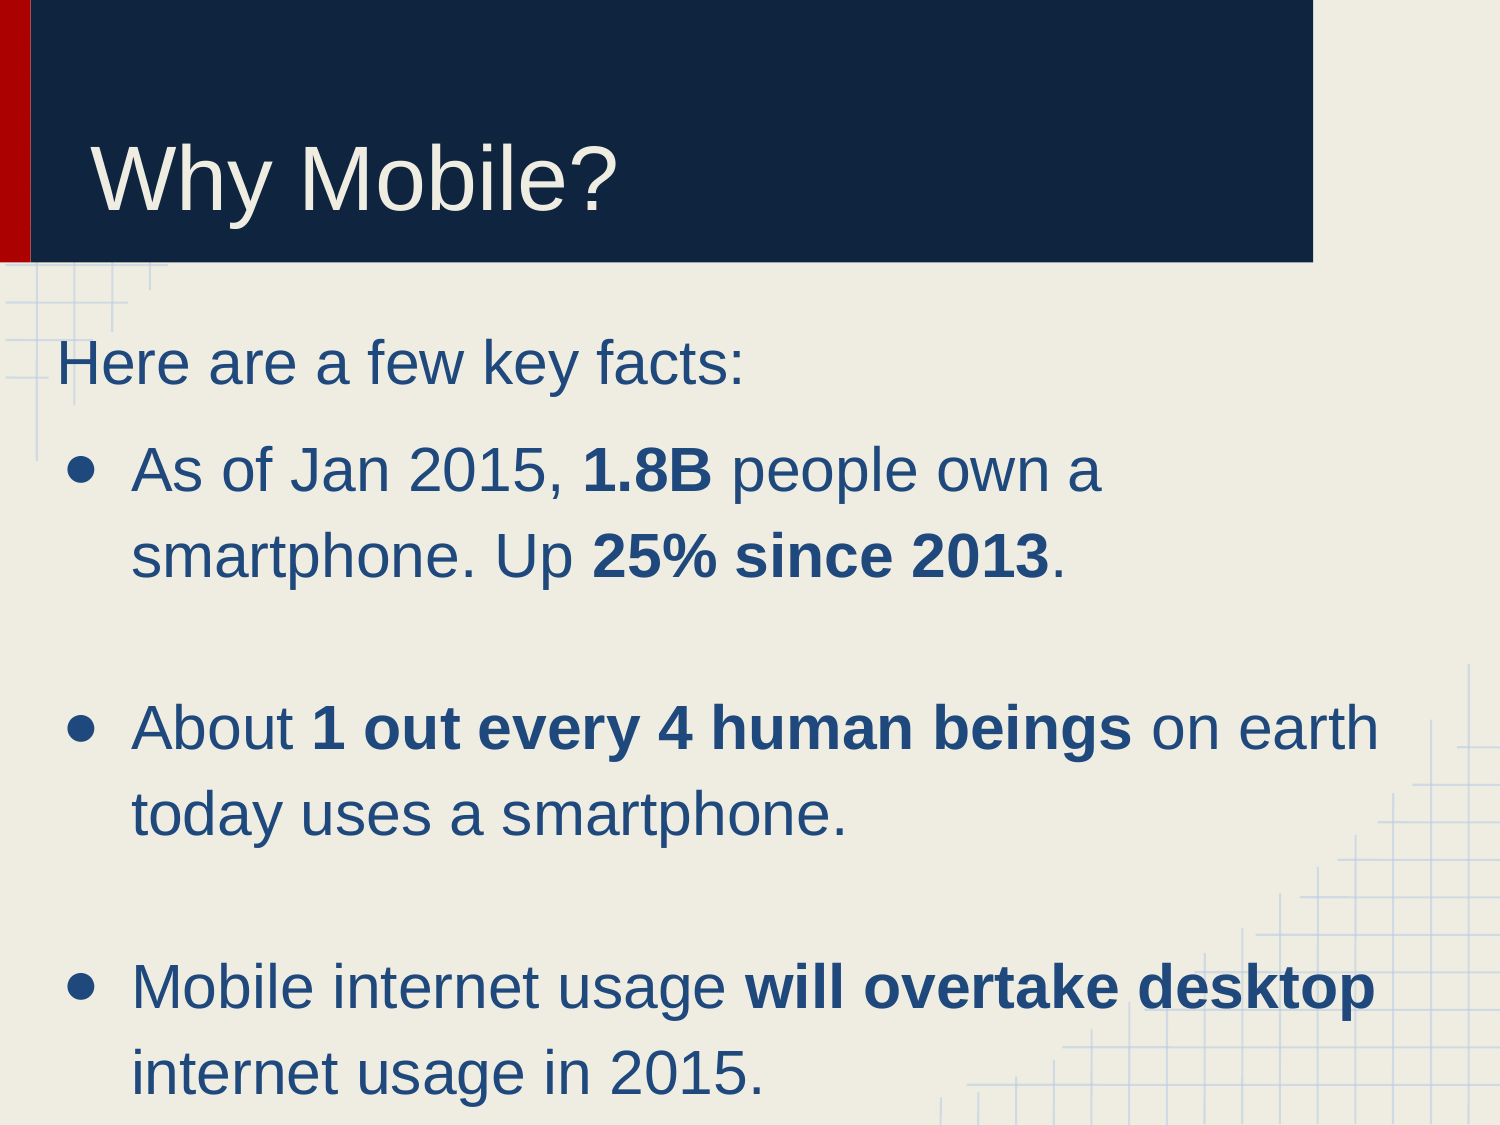

# Why Mobile?
Here are a few key facts:
As of Jan 2015, 1.8B people own a smartphone. Up 25% since 2013.

About 1 out every 4 human beings on earth today uses a smartphone.

Mobile internet usage will overtake desktop internet usage in 2015.